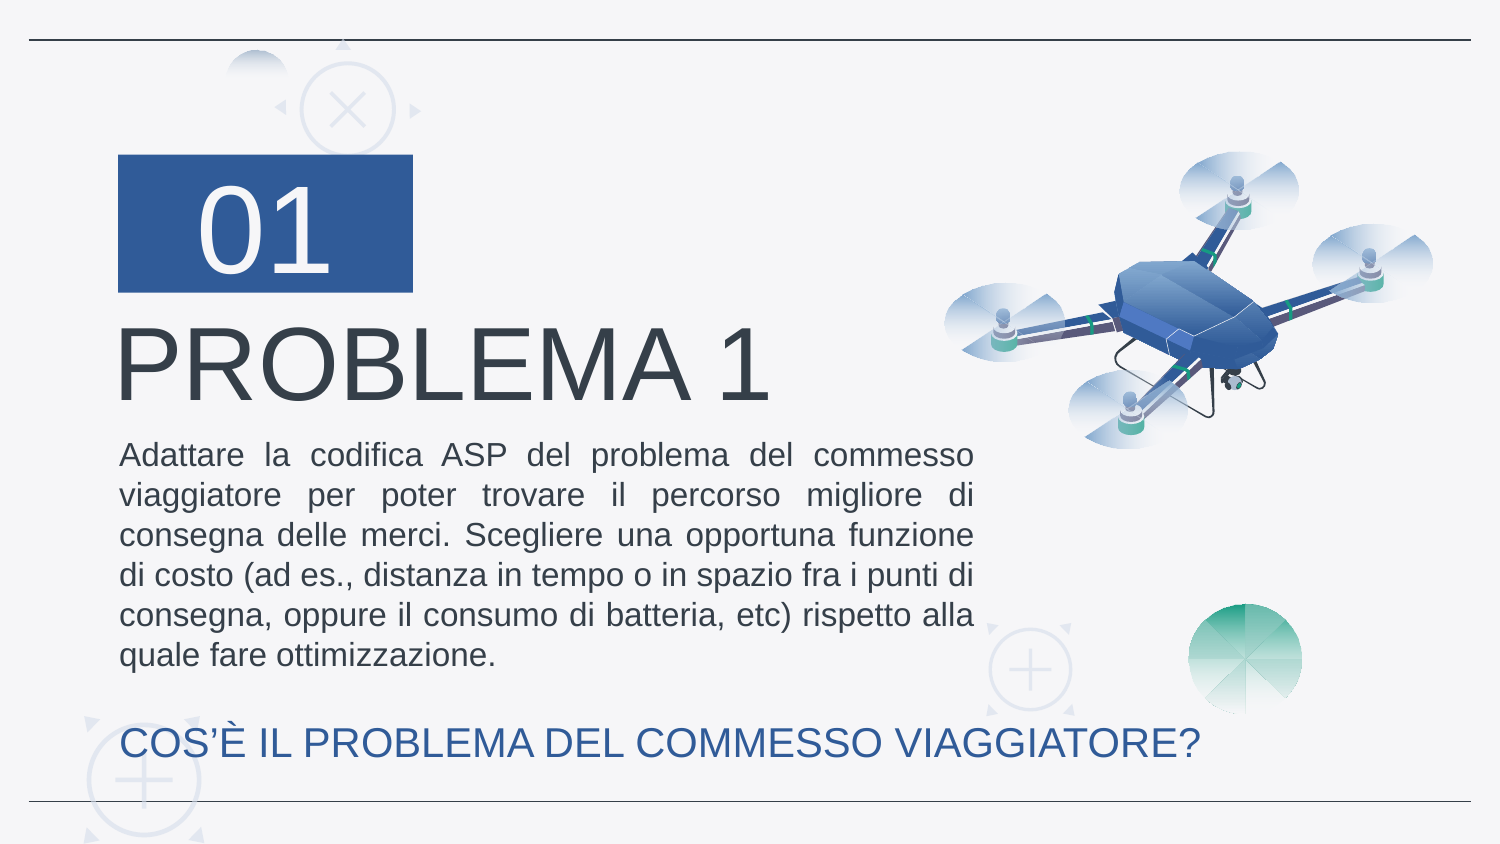

01
# PROBLEMA 1
Adattare la codifica ASP del problema del commesso viaggiatore per poter trovare il percorso migliore di consegna delle merci. Scegliere una opportuna funzione di costo (ad es., distanza in tempo o in spazio fra i punti di consegna, oppure il consumo di batteria, etc) rispetto alla quale fare ottimizzazione.

COS’È IL PROBLEMA DEL COMMESSO VIAGGIATORE?